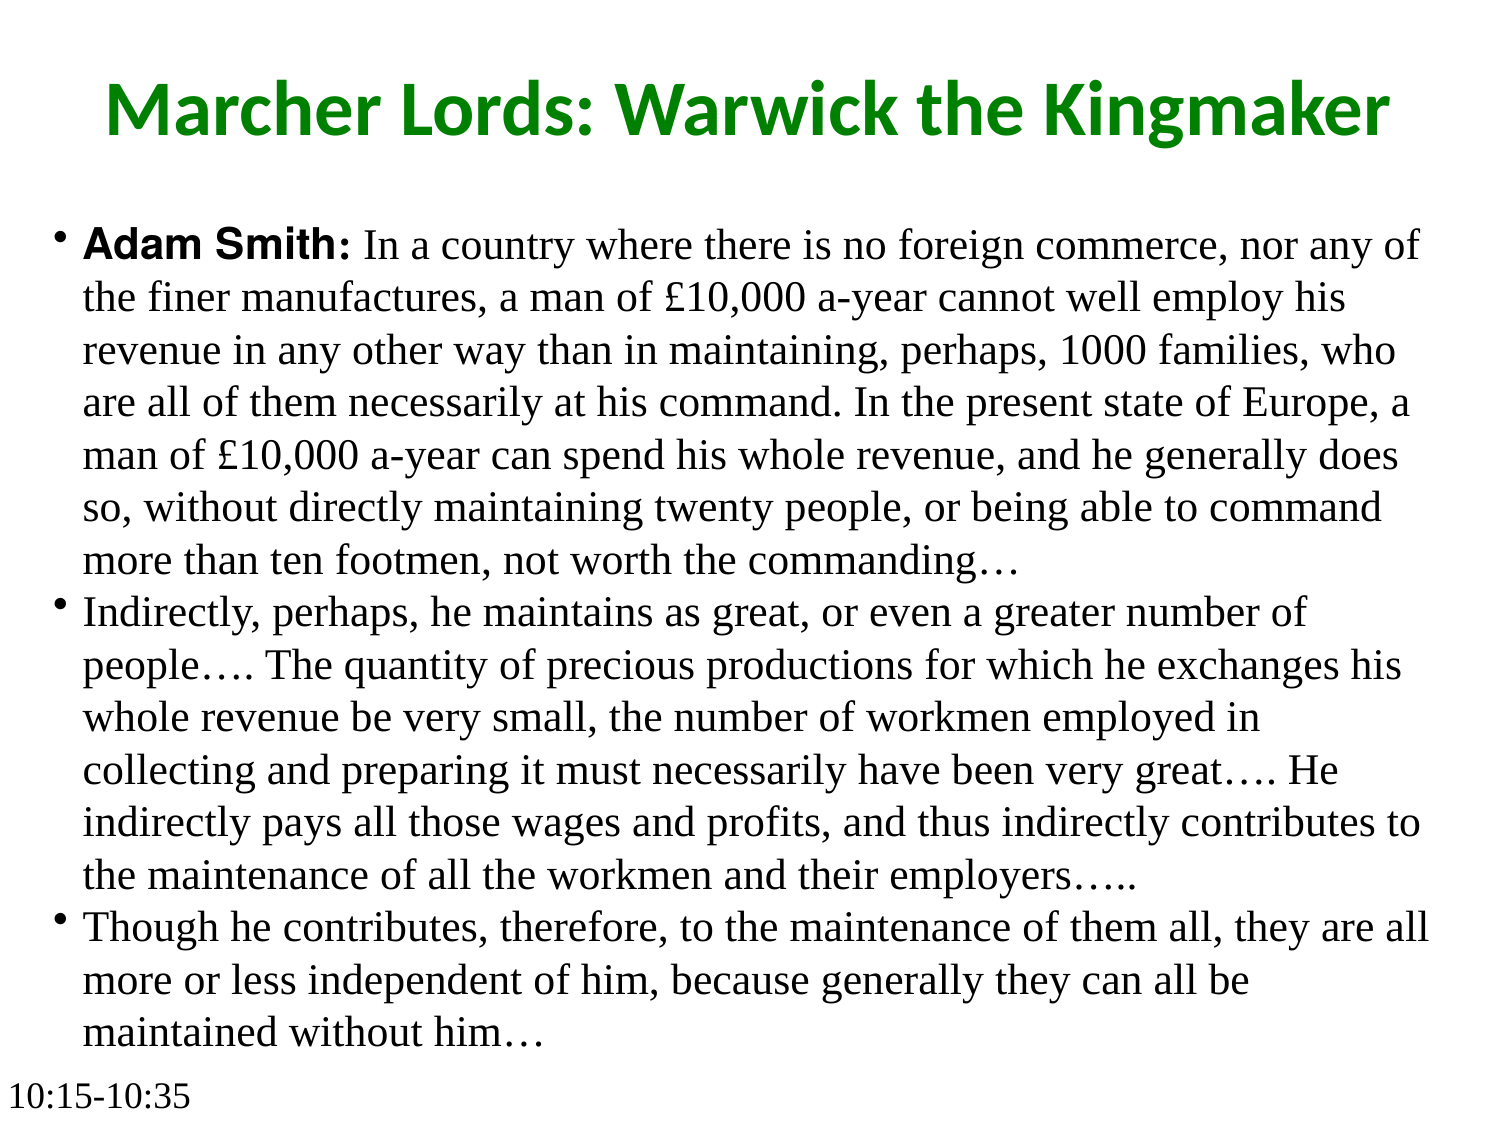

Marcher Lords: Warwick the Kingmaker
Adam Smith: In a country where there is no foreign commerce, nor any of the finer manufactures, a man of £10,000 a-year cannot well employ his revenue in any other way than in maintaining, perhaps, 1000 families, who are all of them necessarily at his command. In the present state of Europe, a man of £10,000 a-year can spend his whole revenue, and he generally does so, without directly maintaining twenty people, or being able to command more than ten footmen, not worth the commanding…
Indirectly, perhaps, he maintains as great, or even a greater number of people…. The quantity of precious productions for which he exchanges his whole revenue be very small, the number of workmen employed in collecting and preparing it must necessarily have been very great…. He indirectly pays all those wages and profits, and thus indirectly contributes to the maintenance of all the workmen and their employers…..
Though he contributes, therefore, to the maintenance of them all, they are all more or less independent of him, because generally they can all be maintained without him…
10:15-10:35